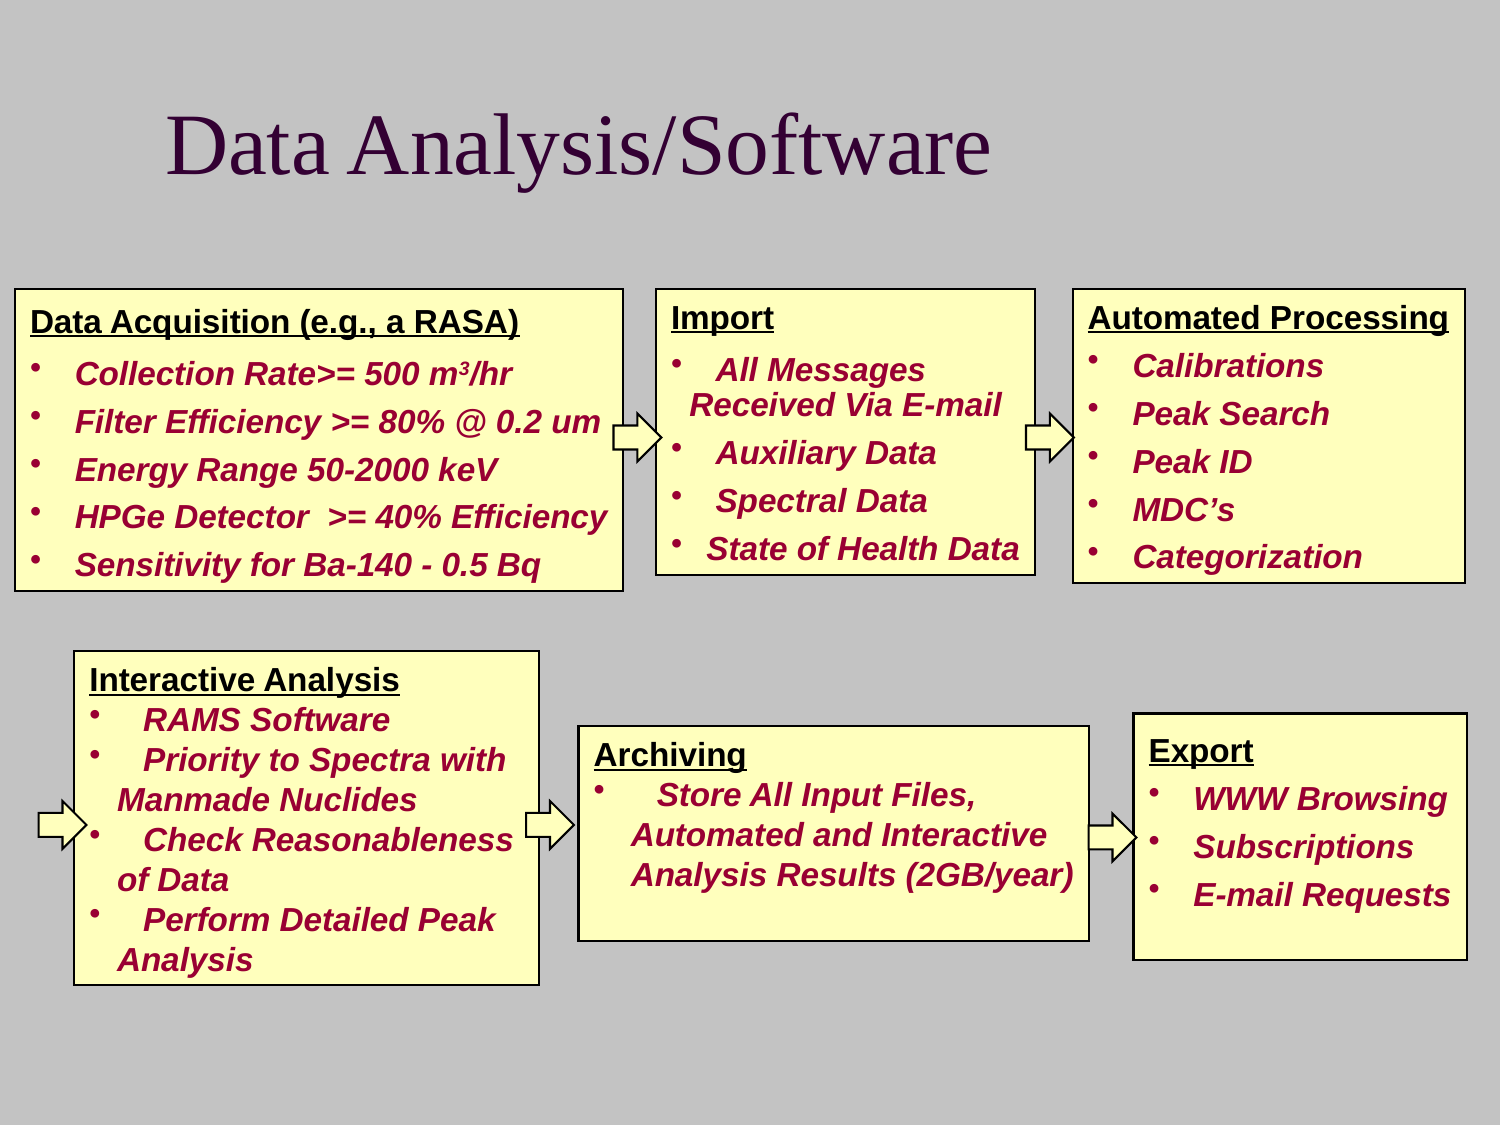

# Data Analysis/Software
Data Acquisition (e.g., a RASA)
 Collection Rate>= 500 m3/hr
 Filter Efficiency >= 80% @ 0.2 um
 Energy Range 50-2000 keV
 HPGe Detector  >= 40% Efficiency
 Sensitivity for Ba-140 - 0.5 Bq
Import
 All Messages
  Received Via E-mail
 Auxiliary Data
 Spectral Data
State of Health Data
Automated Processing
 Calibrations
 Peak Search
 Peak ID
 MDC’s
 Categorization

Interactive Analysis
  RAMS Software
  Priority to Spectra with
   Manmade Nuclides
  Check Reasonableness
   of Data
  Perform Detailed Peak
   Analysis
Export
 WWW Browsing
 Subscriptions
 E-mail Requests

Archiving
   Store All Input Files,
    Automated and Interactive
    Analysis Results (2GB/year)